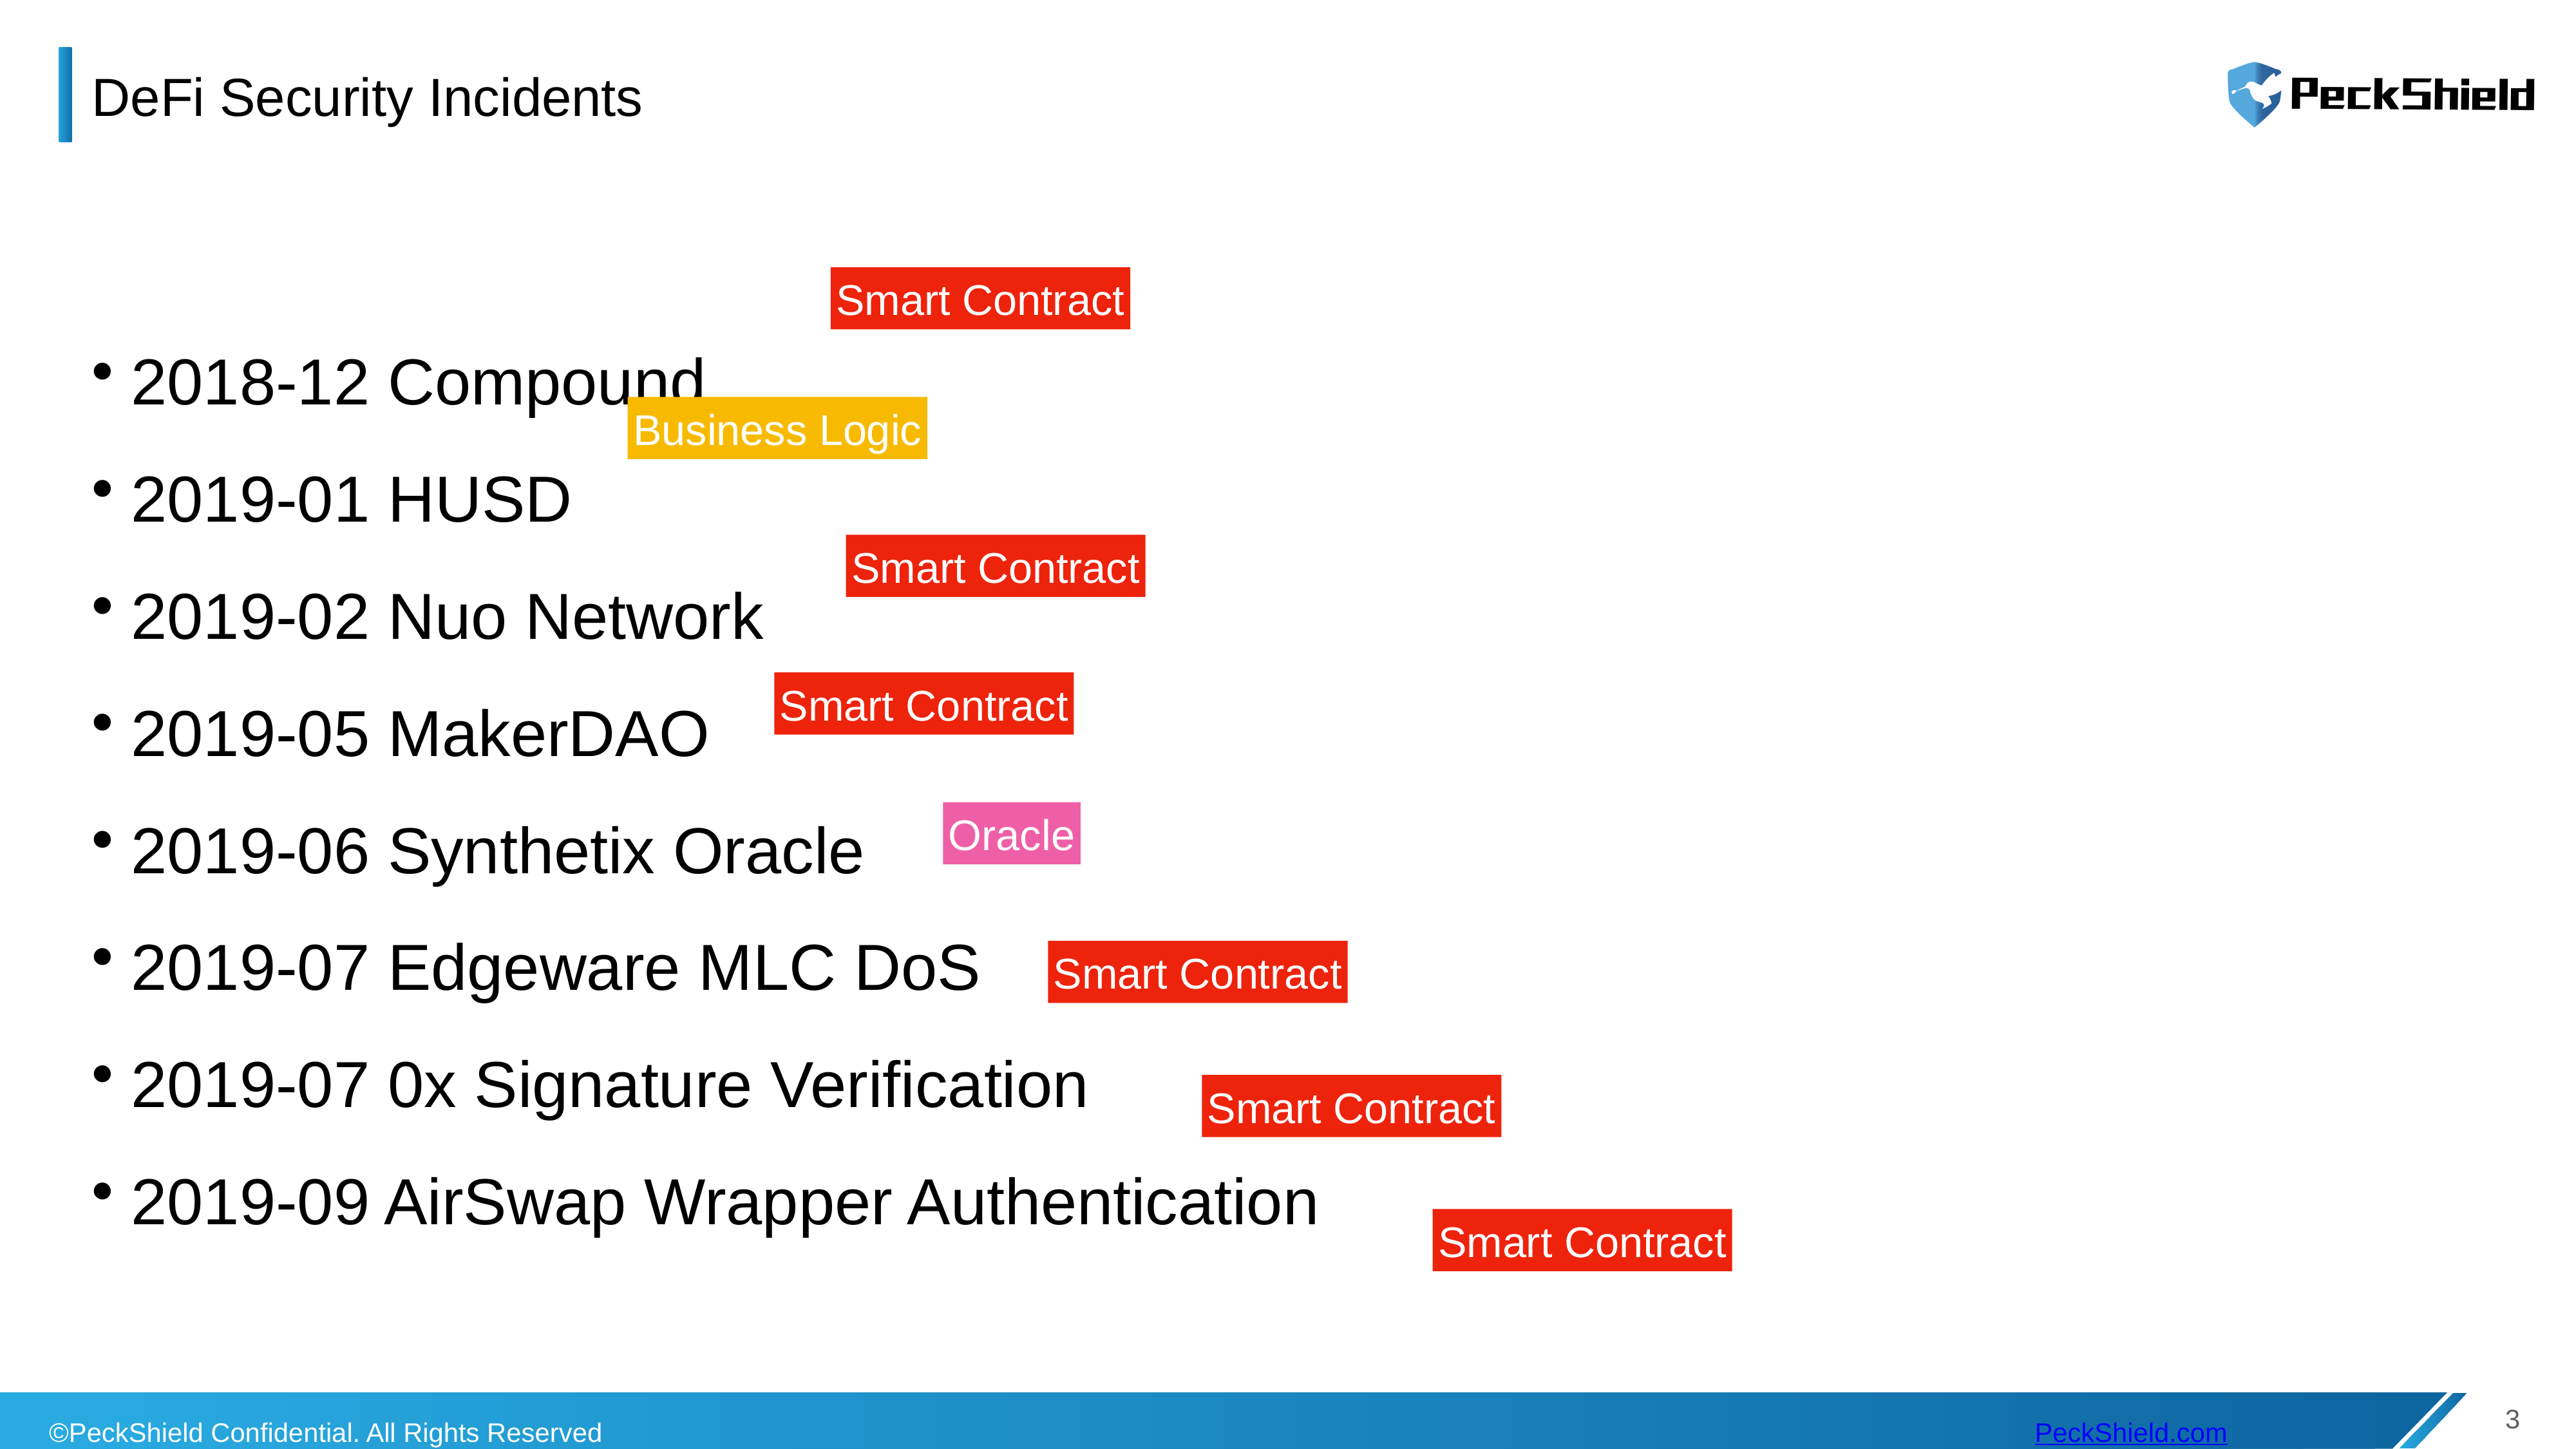

# DeFi Security Incidents
2018-12 Compound
2019-01 HUSD
2019-02 Nuo Network
2019-05 MakerDAO
2019-06 Synthetix Oracle
2019-07 Edgeware MLC DoS
2019-07 0x Signature Verification
2019-09 AirSwap Wrapper Authentication
Smart Contract
Business Logic
Smart Contract
Smart Contract
Oracle
Smart Contract
Smart Contract
Smart Contract
3